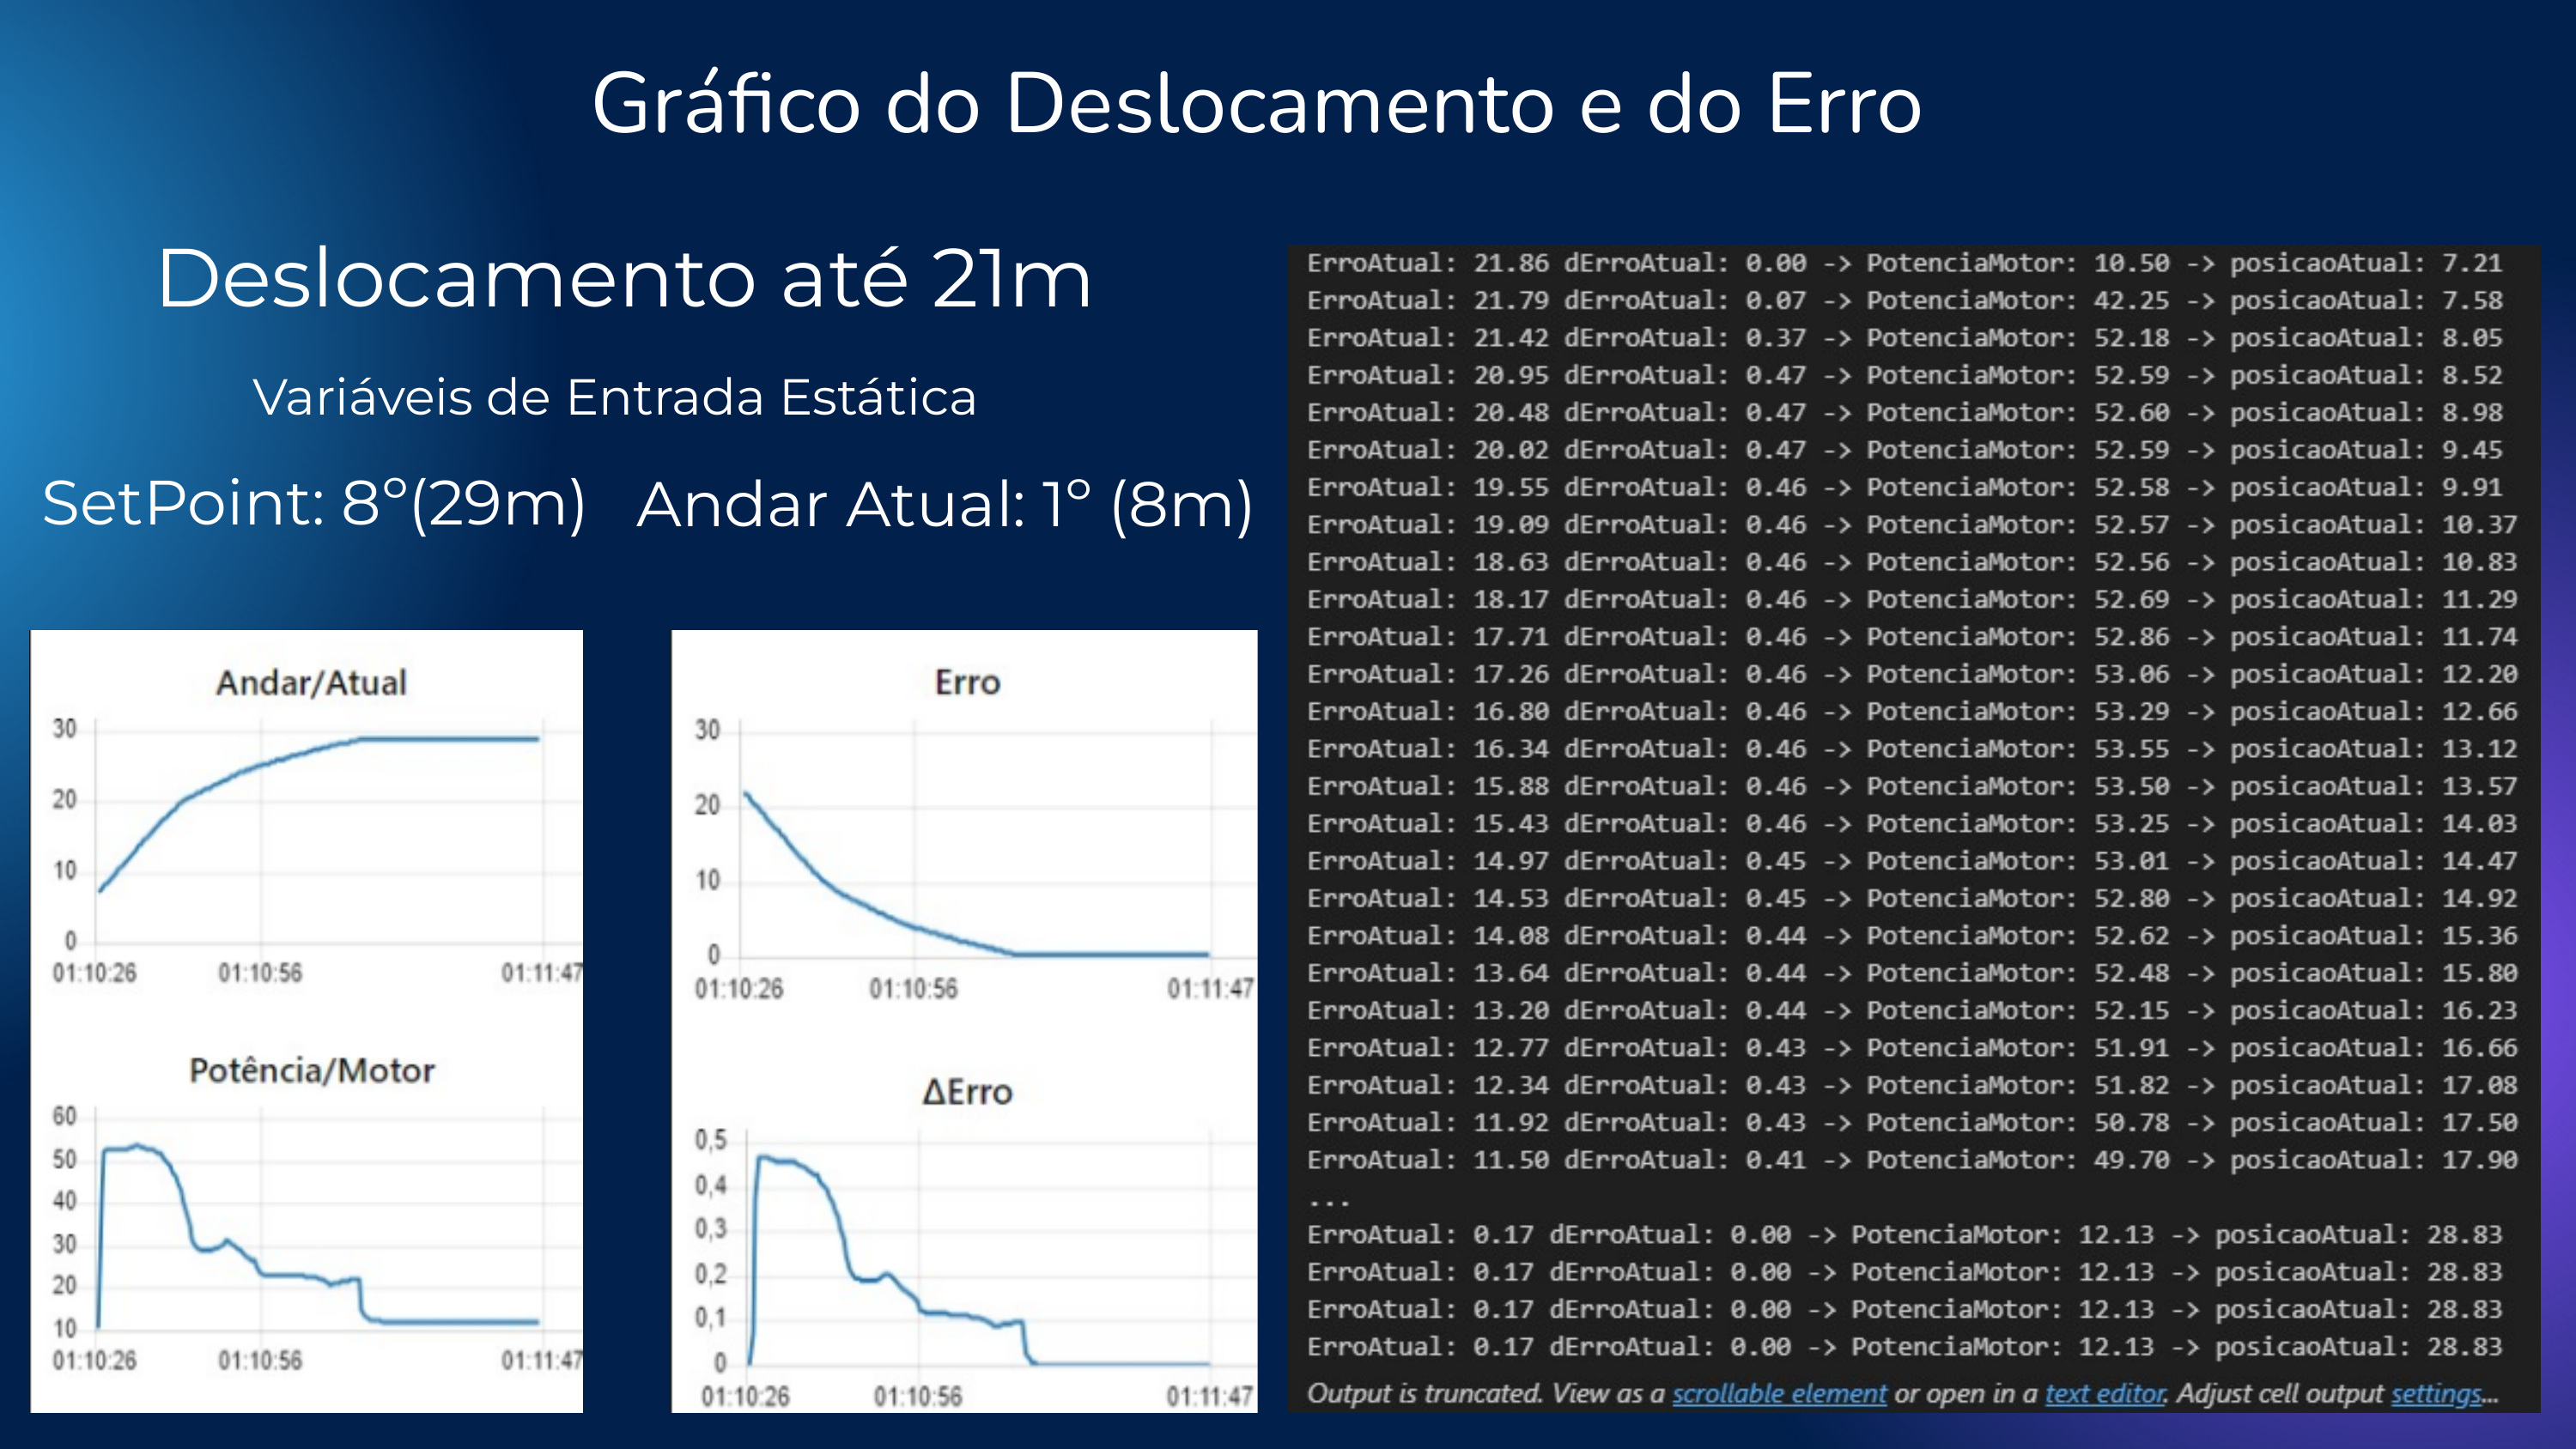

Gráfico do Deslocamento e do Erro

Deslocamento até 21m

Variáveis de Entrada Estática
SetPoint: 8º(29m)
Andar Atual: 1º (8m)